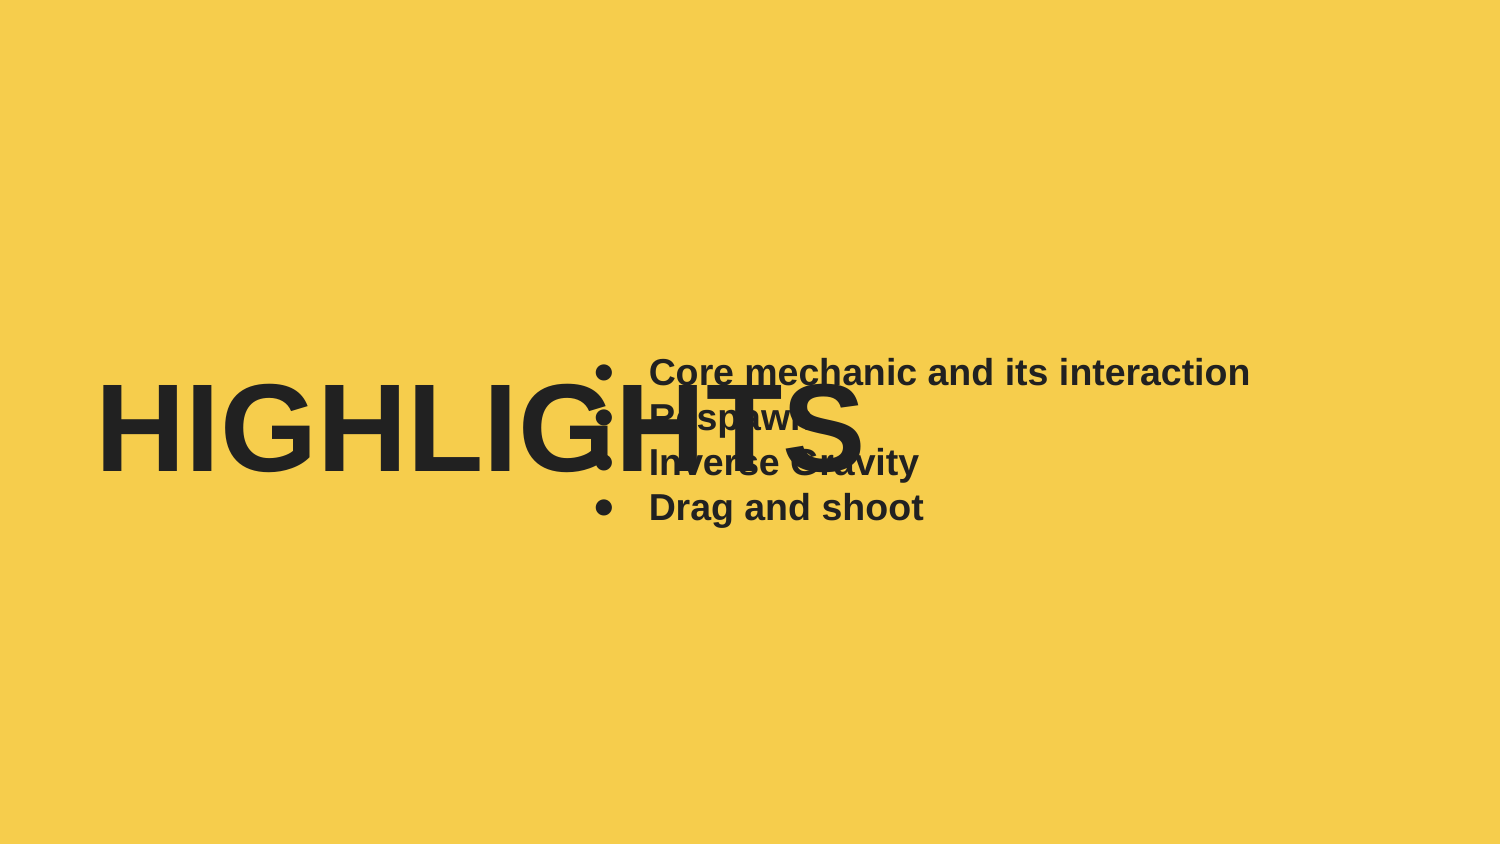

# HIGHLIGHTS
Core mechanic and its interaction
Respawn
Inverse Gravity
Drag and shoot